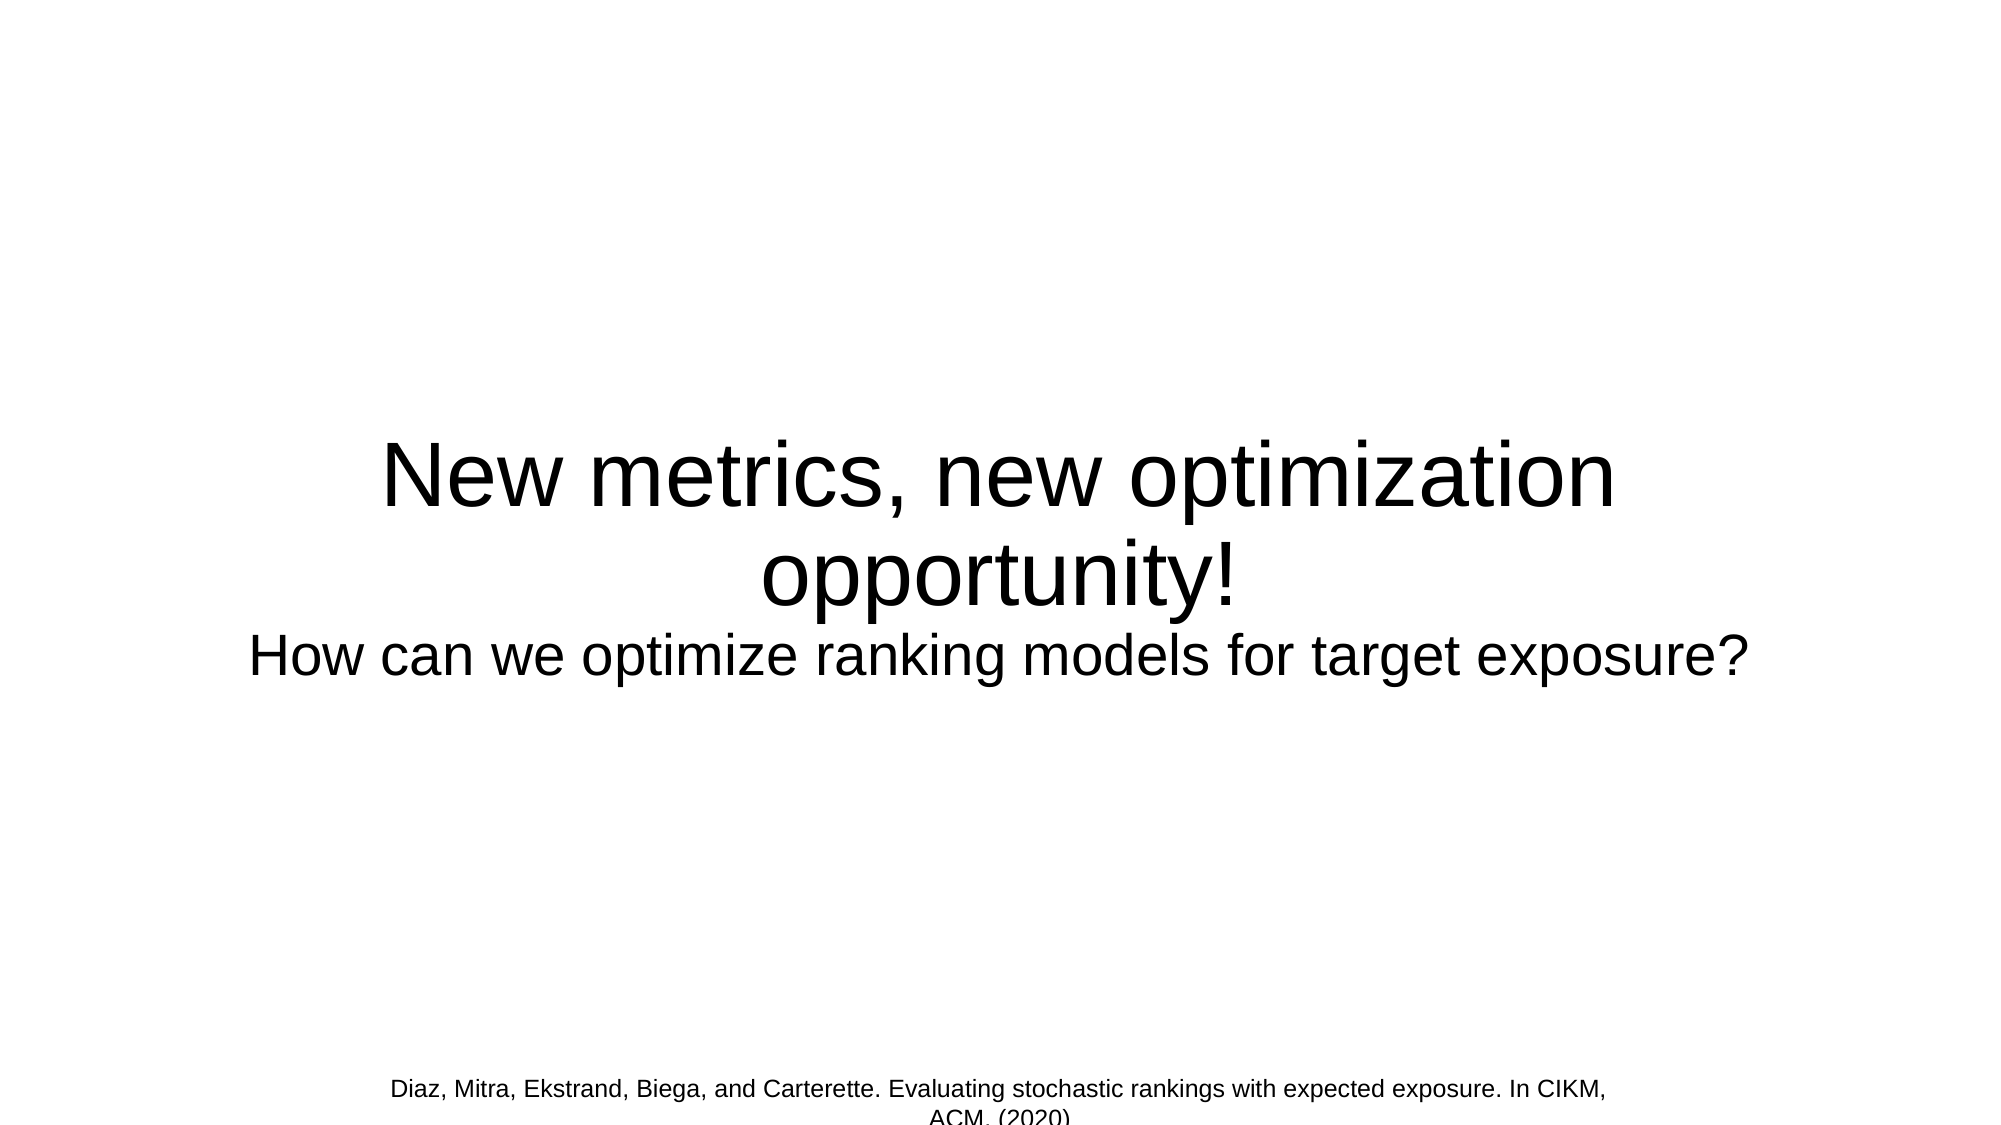

How can we optimize ranking models for target exposure?
# New metrics, new optimization opportunity!
Diaz, Mitra, Ekstrand, Biega, and Carterette. Evaluating stochastic rankings with expected exposure. In CIKM, ACM. (2020)